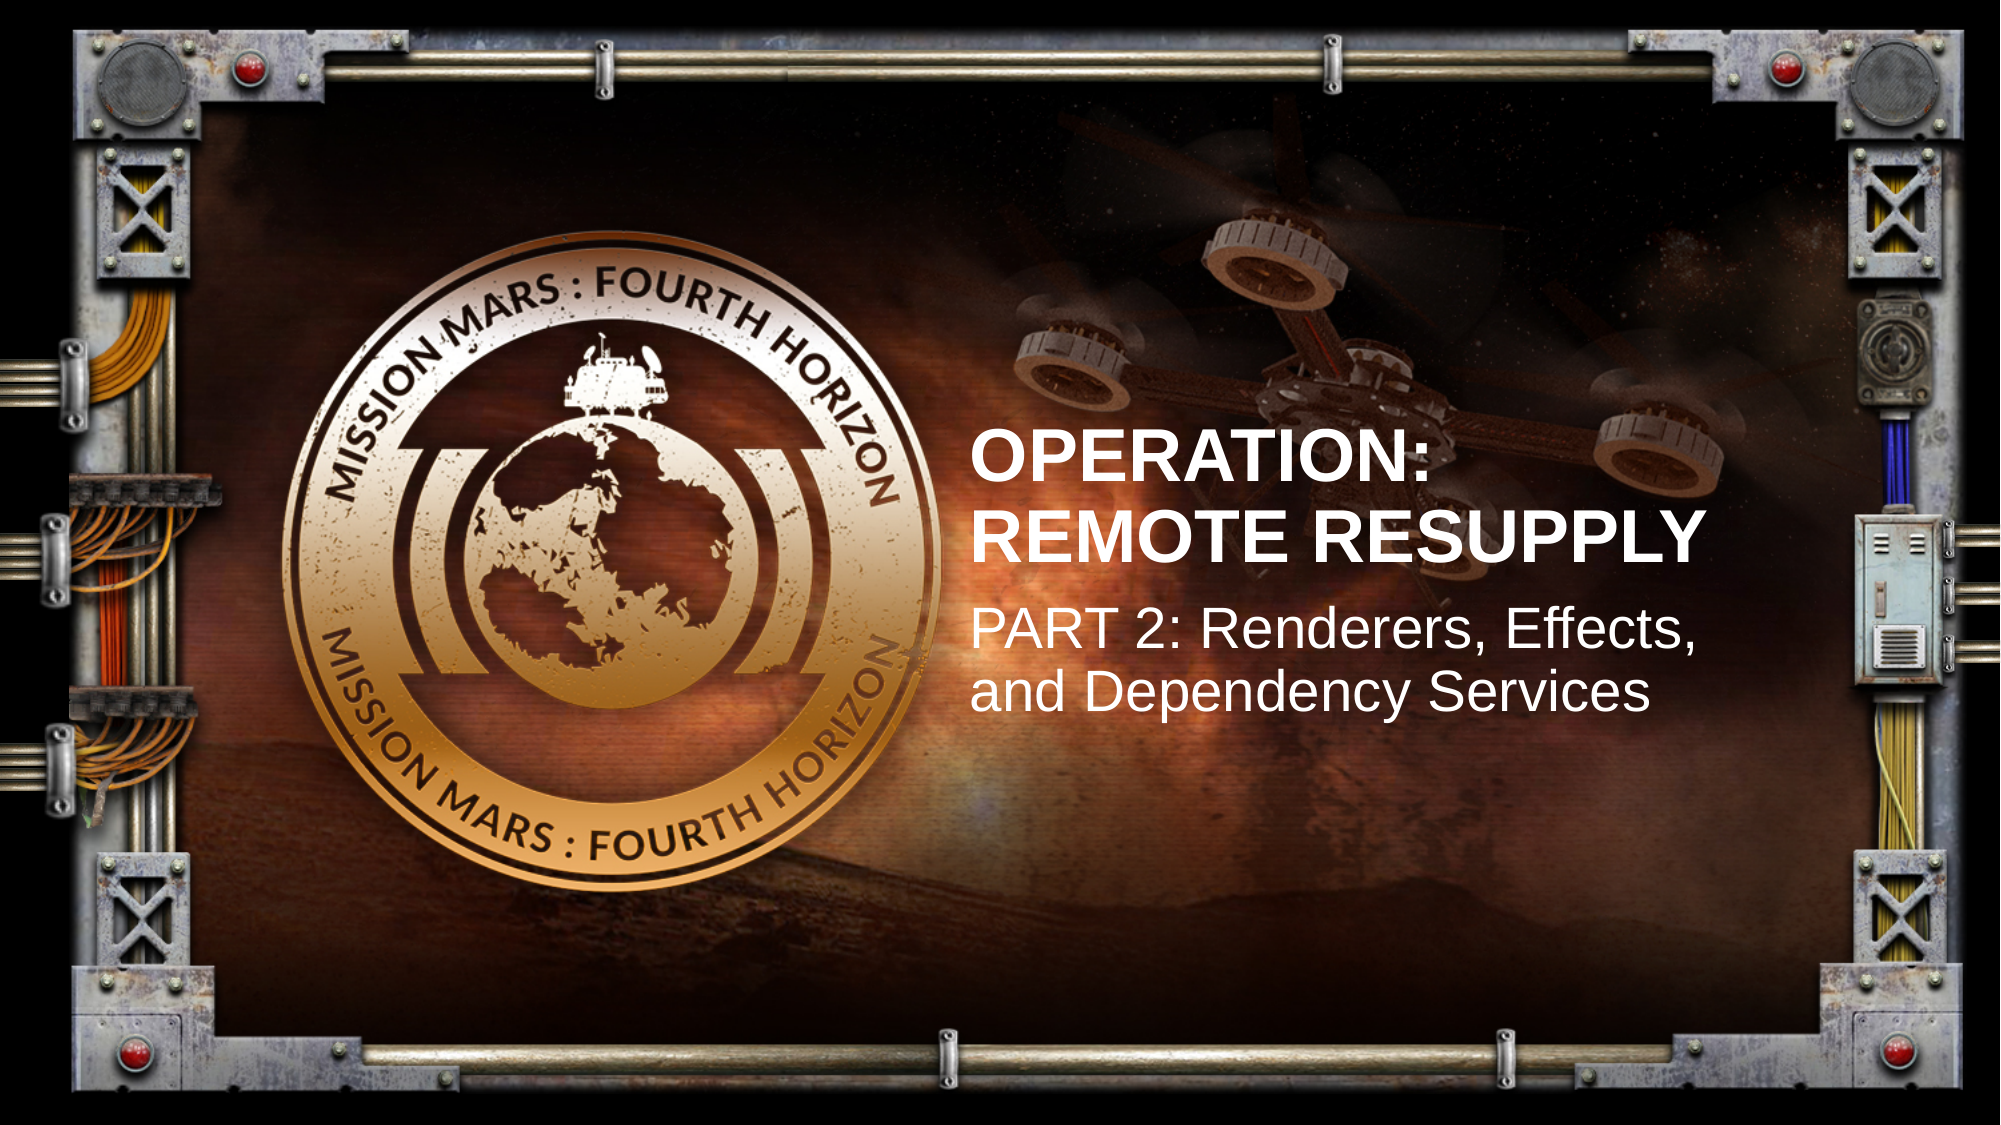

OPERATION:
REMOTE RESUPPLY
# PART 2: Renderers, Effects, and Dependency Services